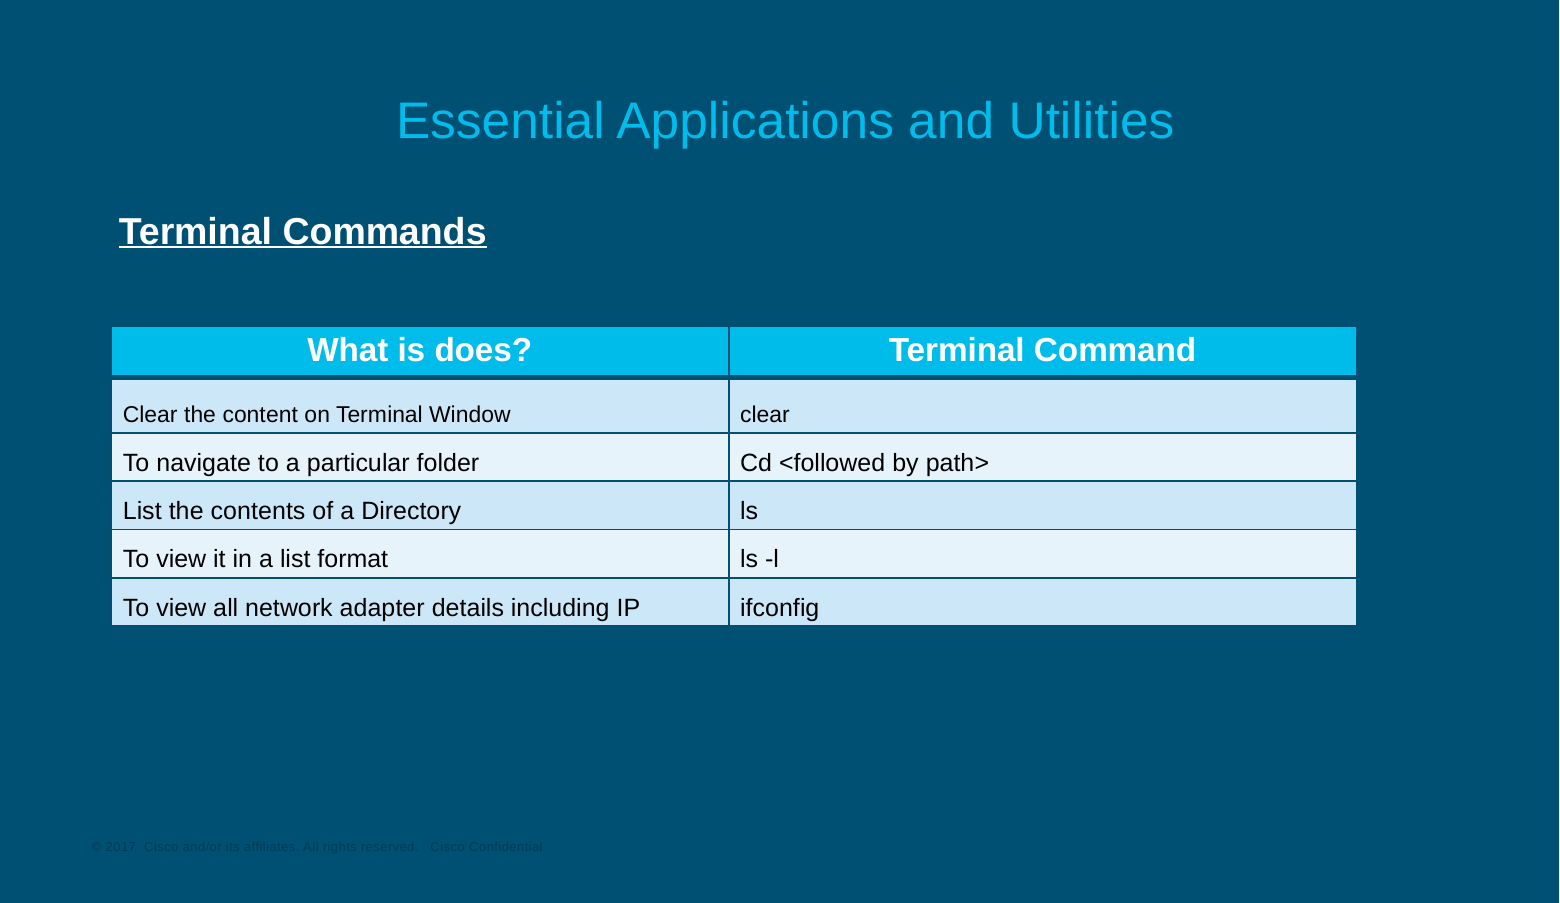

# Essential Applications and Utilities
Terminal Commands
| What is does? | Terminal Command |
| --- | --- |
| Clear the content on Terminal Window | clear |
| To navigate to a particular folder | Cd <followed by path> |
| List the contents of a Directory | ls |
| To view it in a list format | ls -l |
| To view all network adapter details including IP | ifconfig |